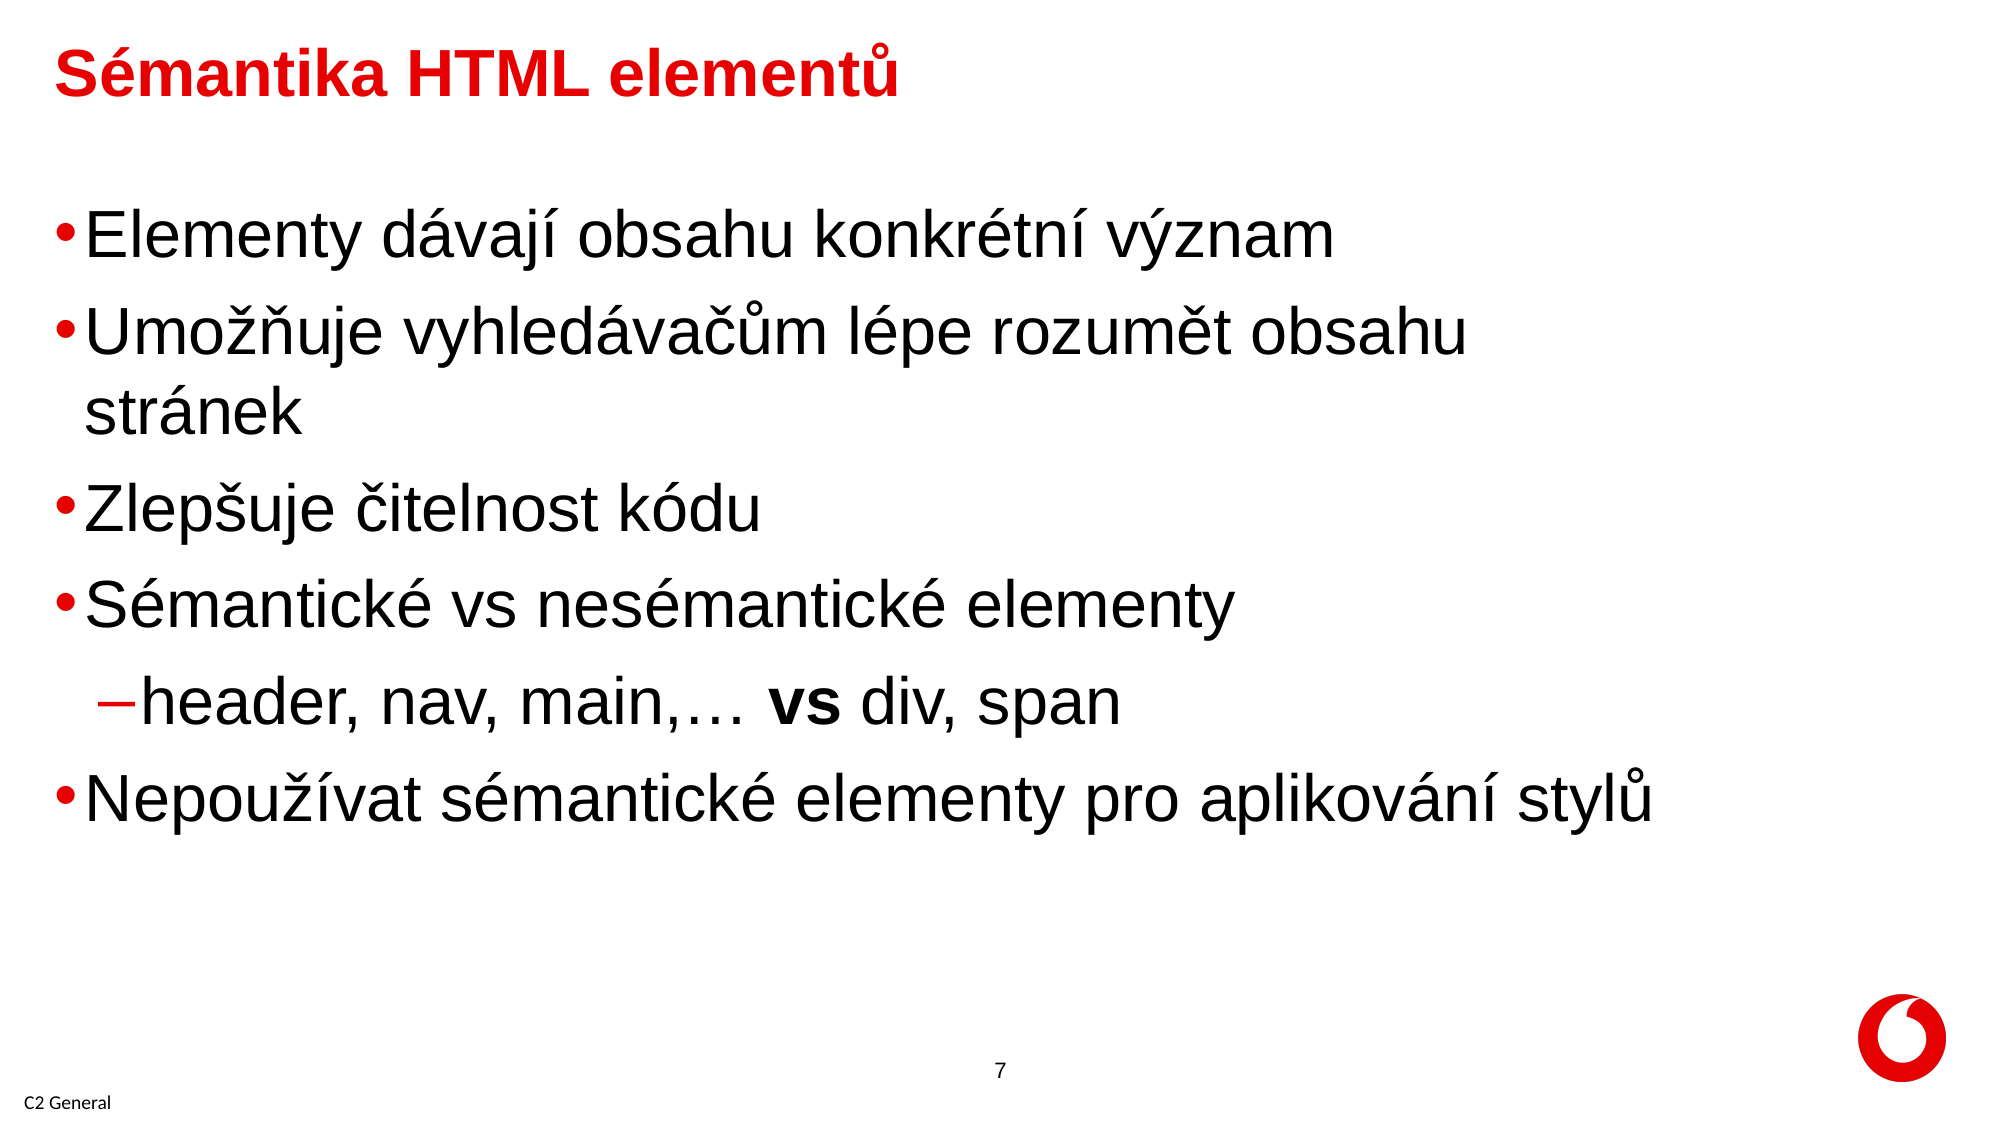

# Sémantika HTML elementů
Elementy dávají obsahu konkrétní význam
Umožňuje vyhledávačům lépe rozumět obsahu stránek
Zlepšuje čitelnost kódu
Sémantické vs nesémantické elementy
header, nav, main,… vs div, span
Nepoužívat sémantické elementy pro aplikování stylů
7